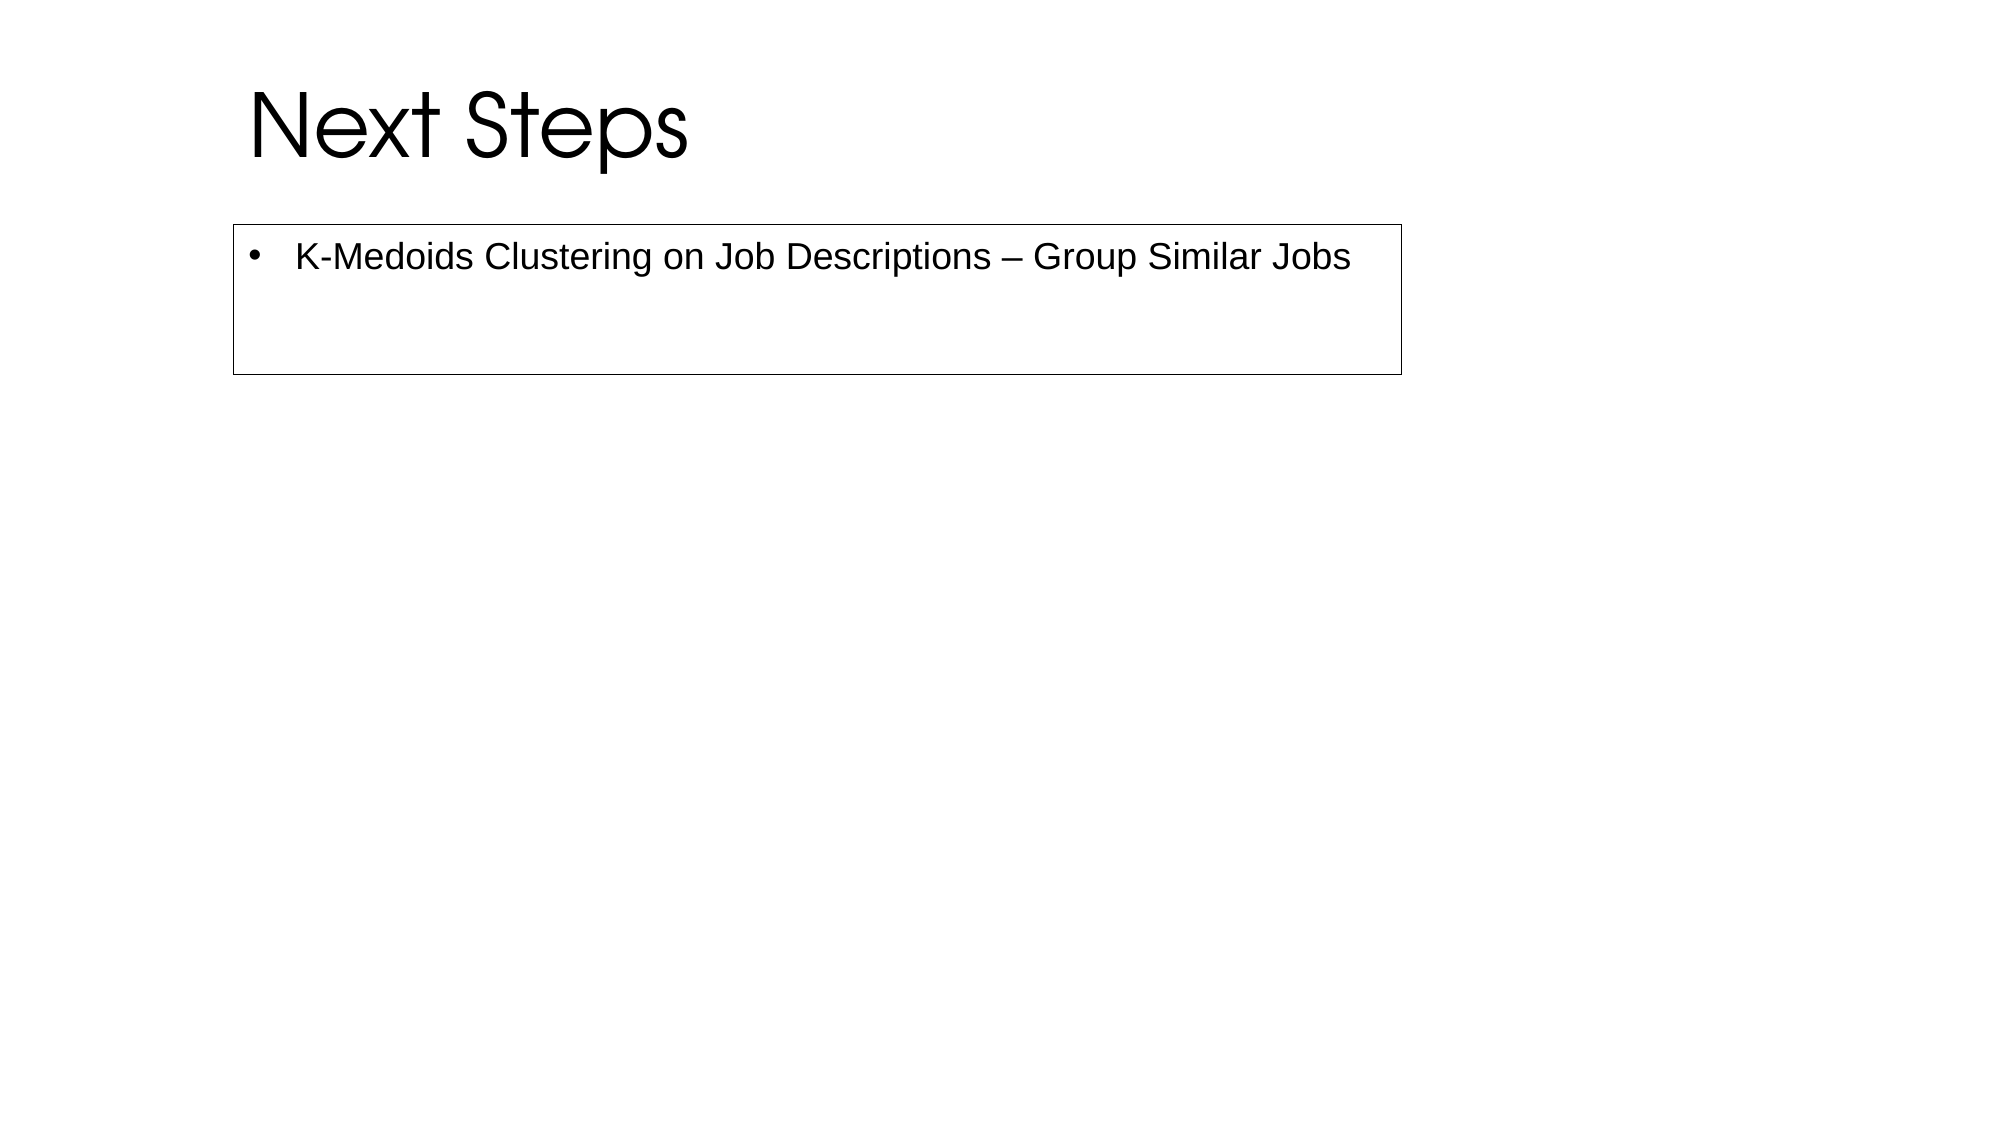

# Next Steps
K-Medoids Clustering on Job Descriptions – Group Similar Jobs